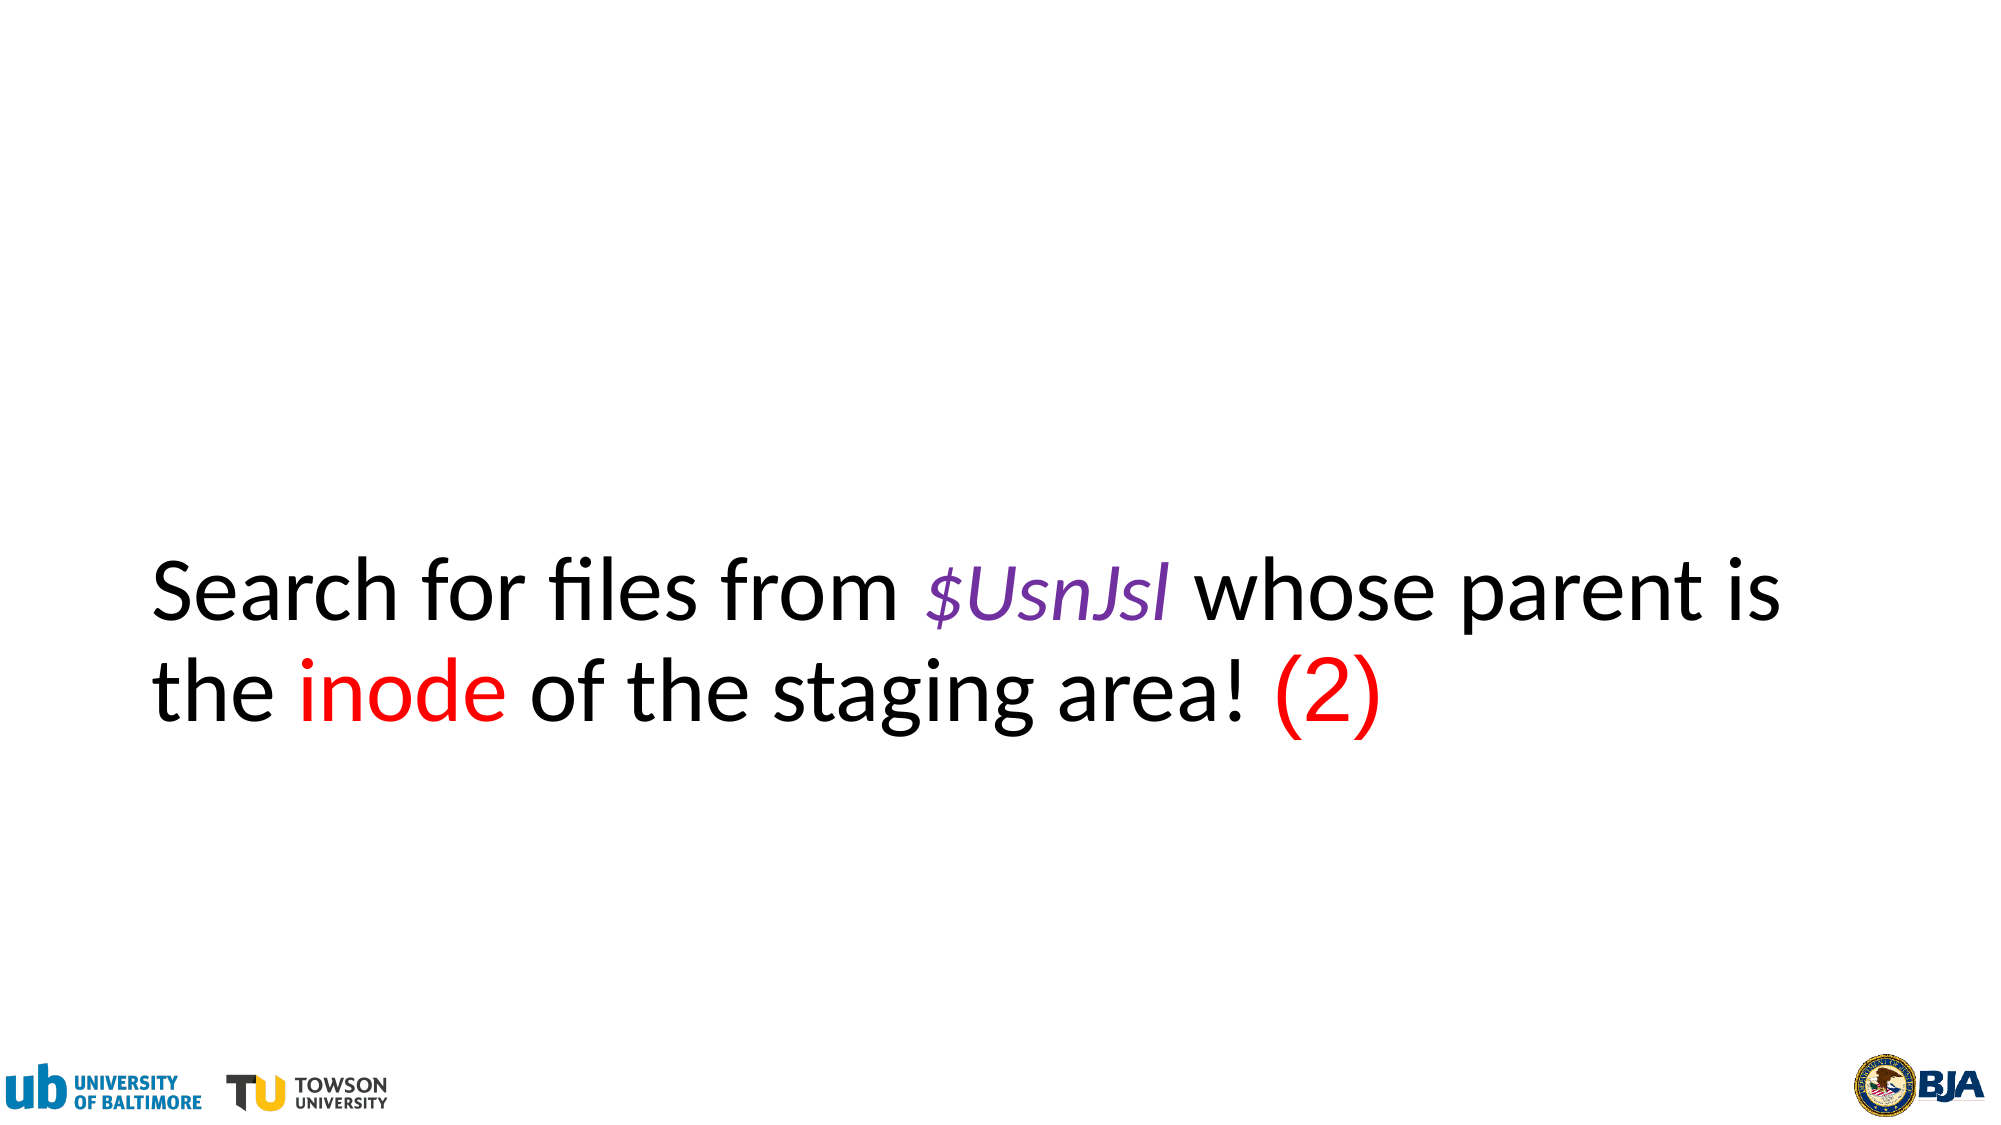

# Search for files from $UsnJsl whose parent is the inode of the staging area! (2)